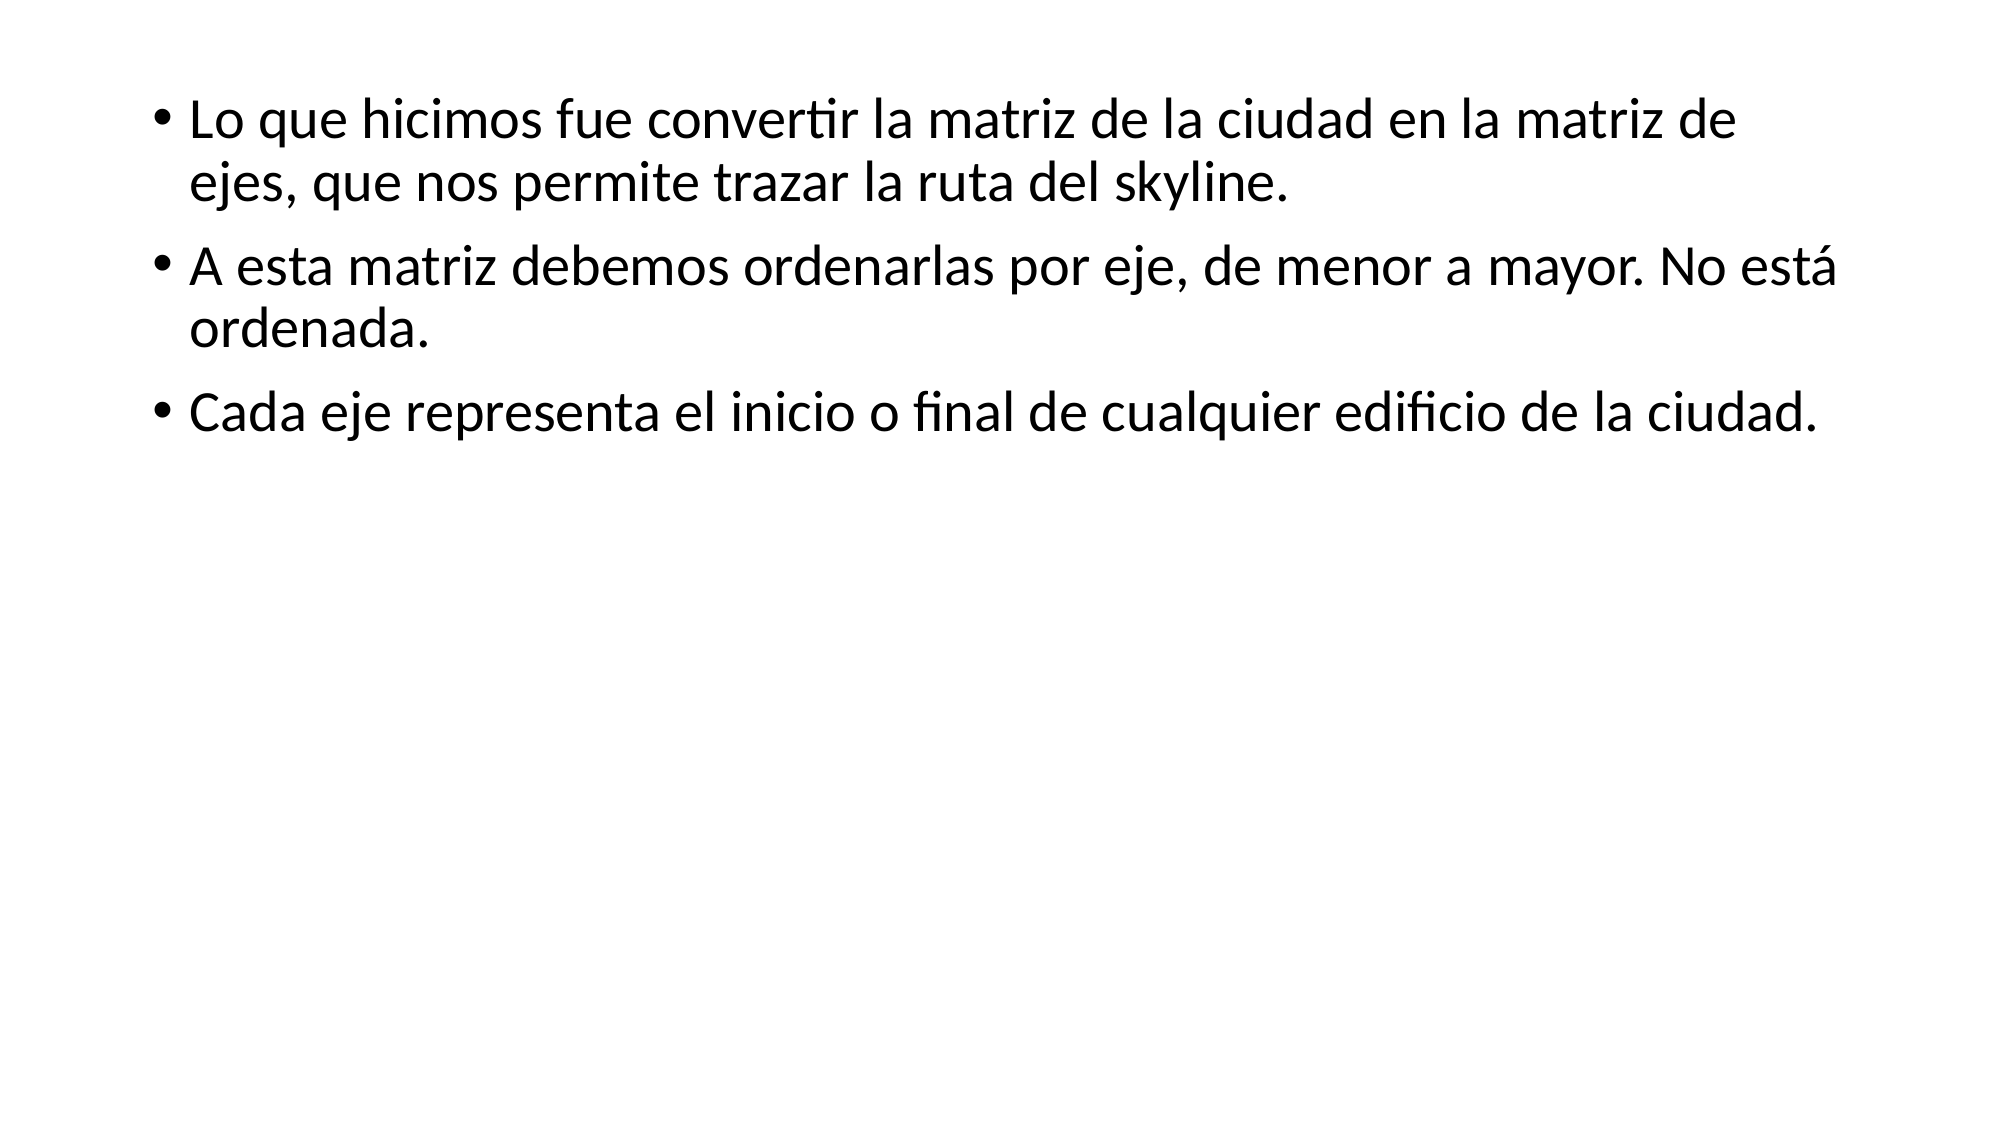

Lo que hicimos fue convertir la matriz de la ciudad en la matriz de ejes, que nos permite trazar la ruta del skyline.
A esta matriz debemos ordenarlas por eje, de menor a mayor. No está ordenada.
Cada eje representa el inicio o final de cualquier edificio de la ciudad.